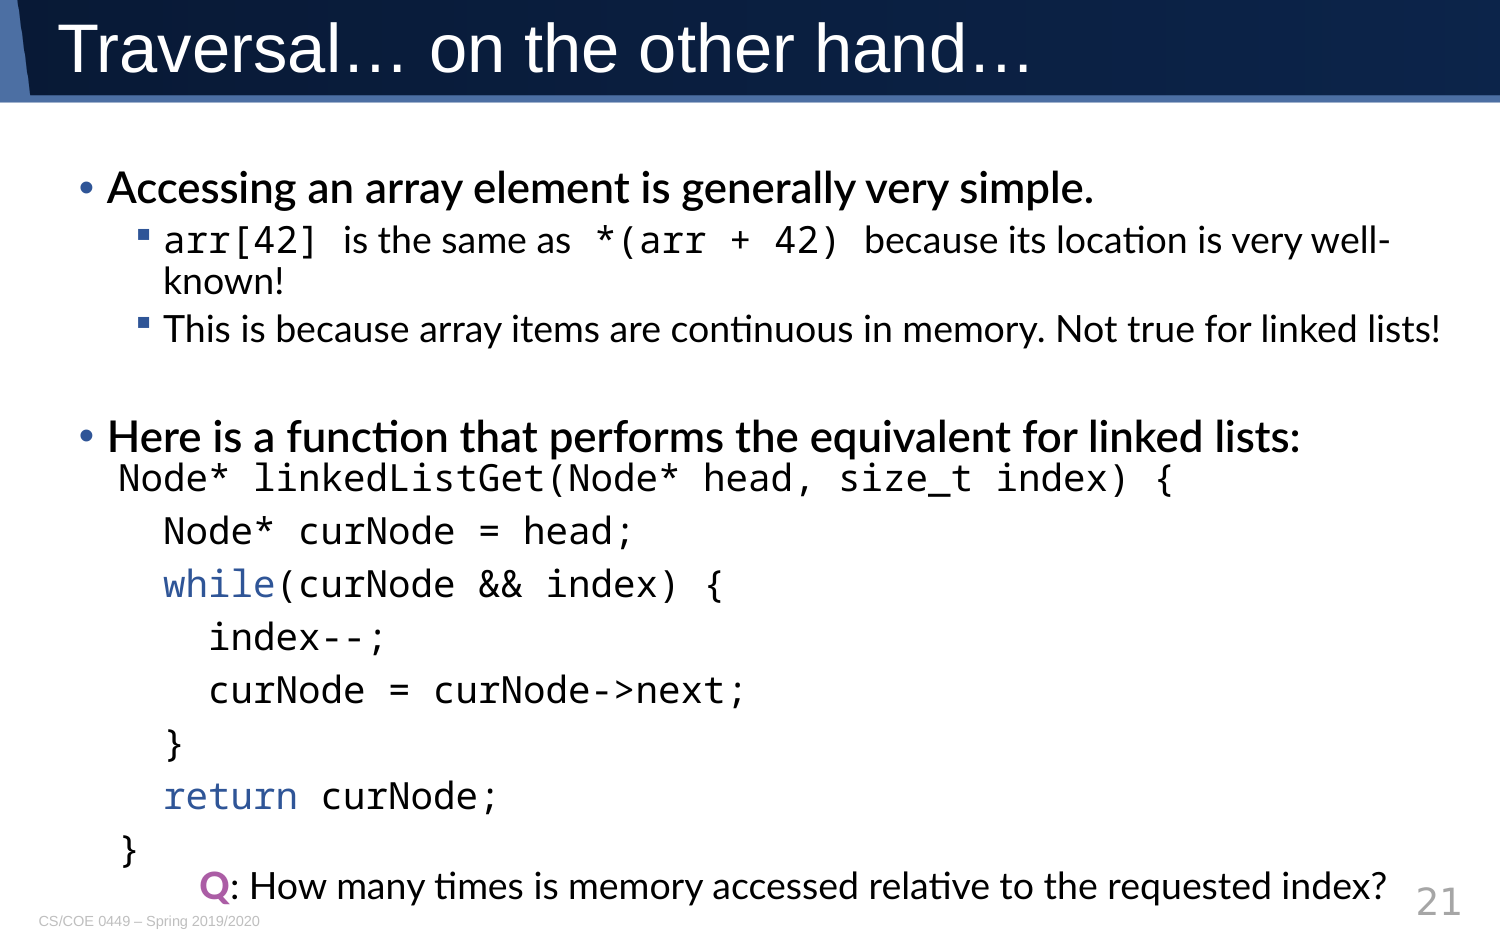

# Traversal… on the other hand…
Accessing an array element is generally very simple.
arr[42] is the same as *(arr + 42) because its location is very well-known!
This is because array items are continuous in memory. Not true for linked lists!

Here is a function that performs the equivalent for linked lists:
Node* linkedListGet(Node* head, size_t index) {
  Node* curNode = head;
  while(curNode && index) {
    index--;
    curNode = curNode->next;
  }
  return curNode;
}
Q: How many times is memory accessed relative to the requested index?
21
CS/COE 0449 – Spring 2019/2020